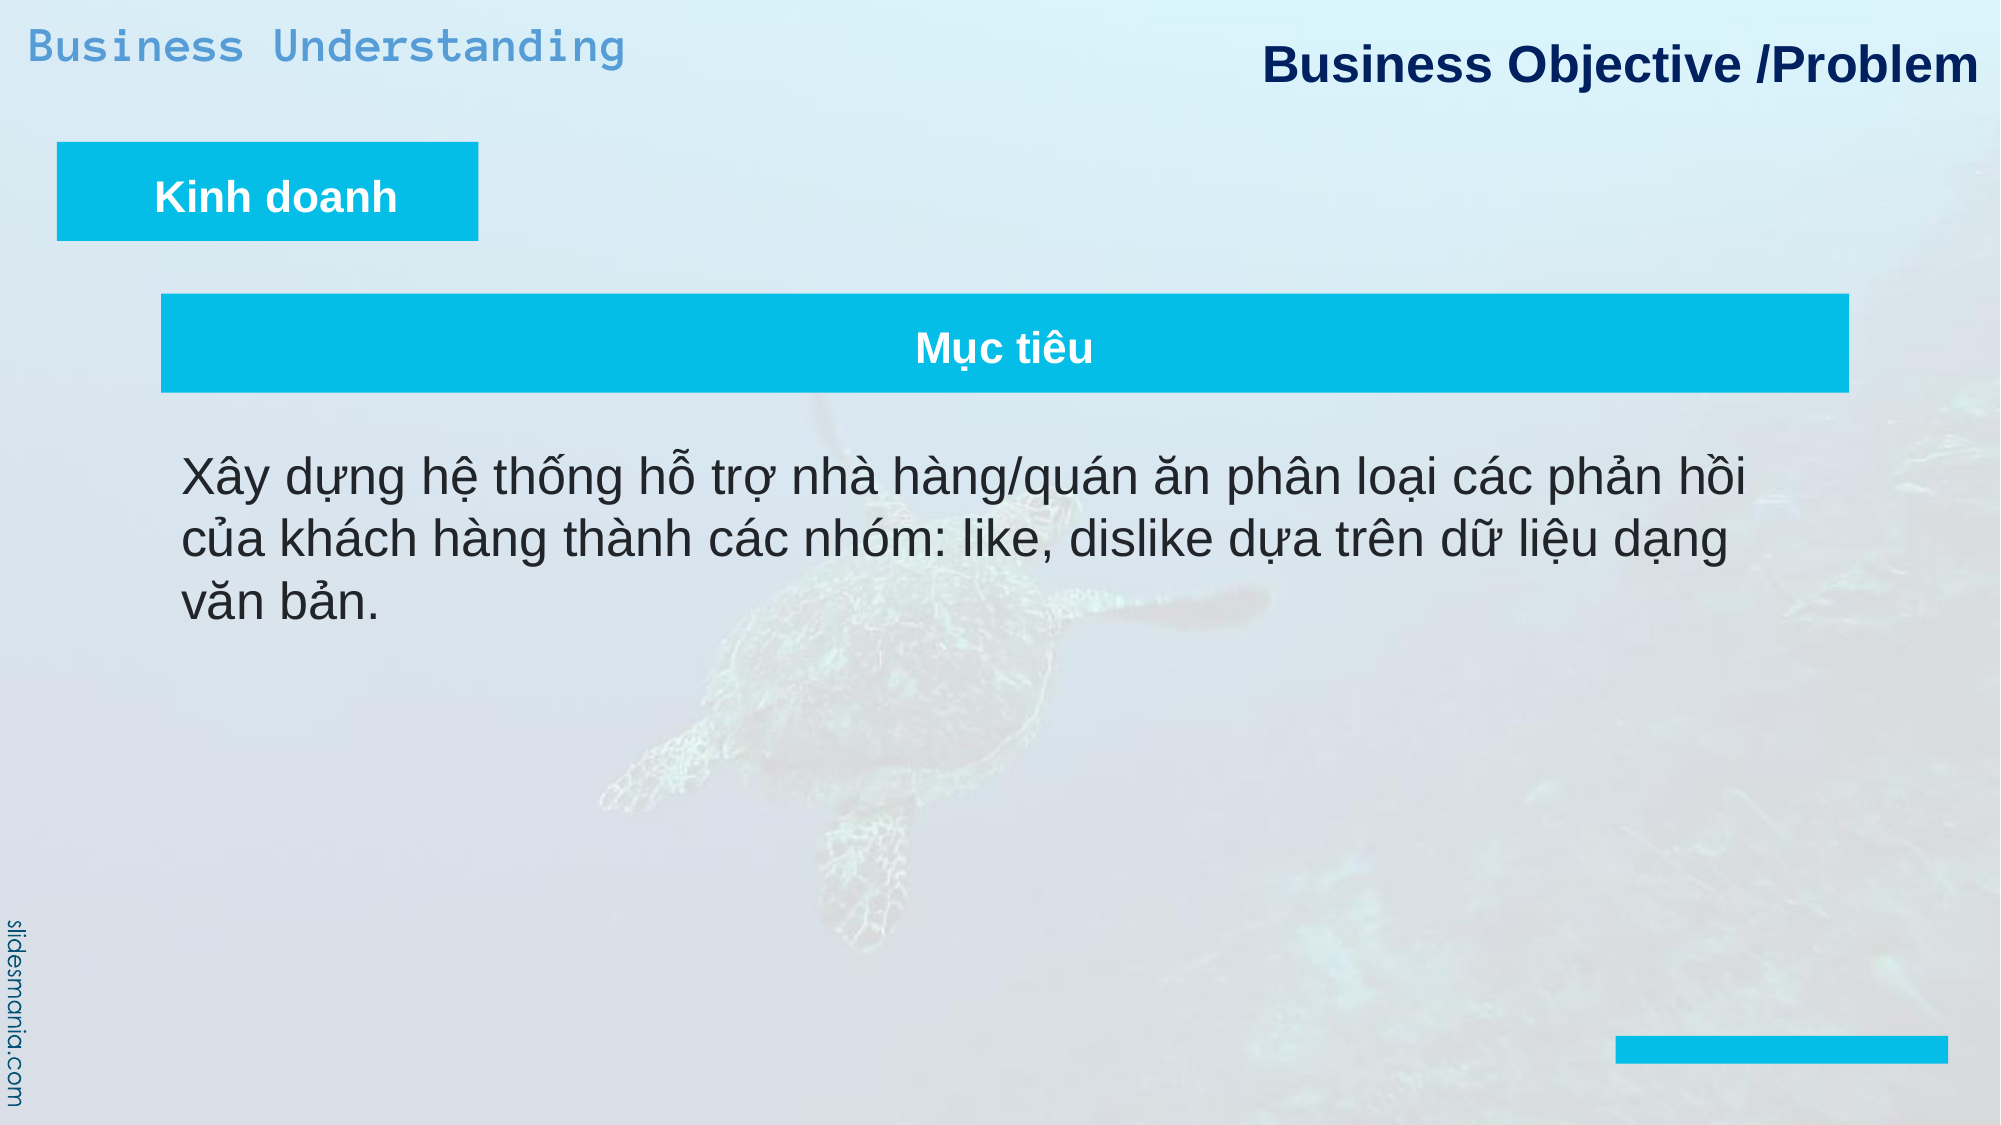

Business Understanding
Business Objective /Problem
Kinh doanh
Mục tiêu
Xây dựng hệ thống hỗ trợ nhà hàng/quán ăn phân loại các phản hồi của khách hàng thành các nhóm: like, dislike dựa trên dữ liệu dạng văn bản.
● Coursera là nền tảng giáo dục trực tuyến được thành lập vào năm 2012 bởi hai giáo sư khoa học máy tính của Đại học Stanford, Andrew Ng và Daphne Koller.
● Coursera hợp tác với hơn 275 trường đại học và công ty hàng đầu để cung cấp các khóa học, chứng chỉ chuyên nghiệp, và bằng cấp trực tuyến trong nhiều
lĩnh vực khác nhau.
● 113 triệu người học và hơn 7.000 cơ sở, doanh nghiệp và chính phủ đã đến Coursera để tìm kiếm và chọn lựa khóa học.
● Trên trang này đã triển khai nhiều tiện ích hỗ trợ nâng cao trải nghiệm người dùng và họ muốn xây dựng nhiều tiện ích hơn nữa.
Xây dựng Recommendation System cho các khóa học thuộc nhóm Data Science giúp đề xuất và gợi ý cho Học viên
→ Xây dựng các mô hình đề xuất:
▪ Content-based filtering
▪ Collaborative filtering